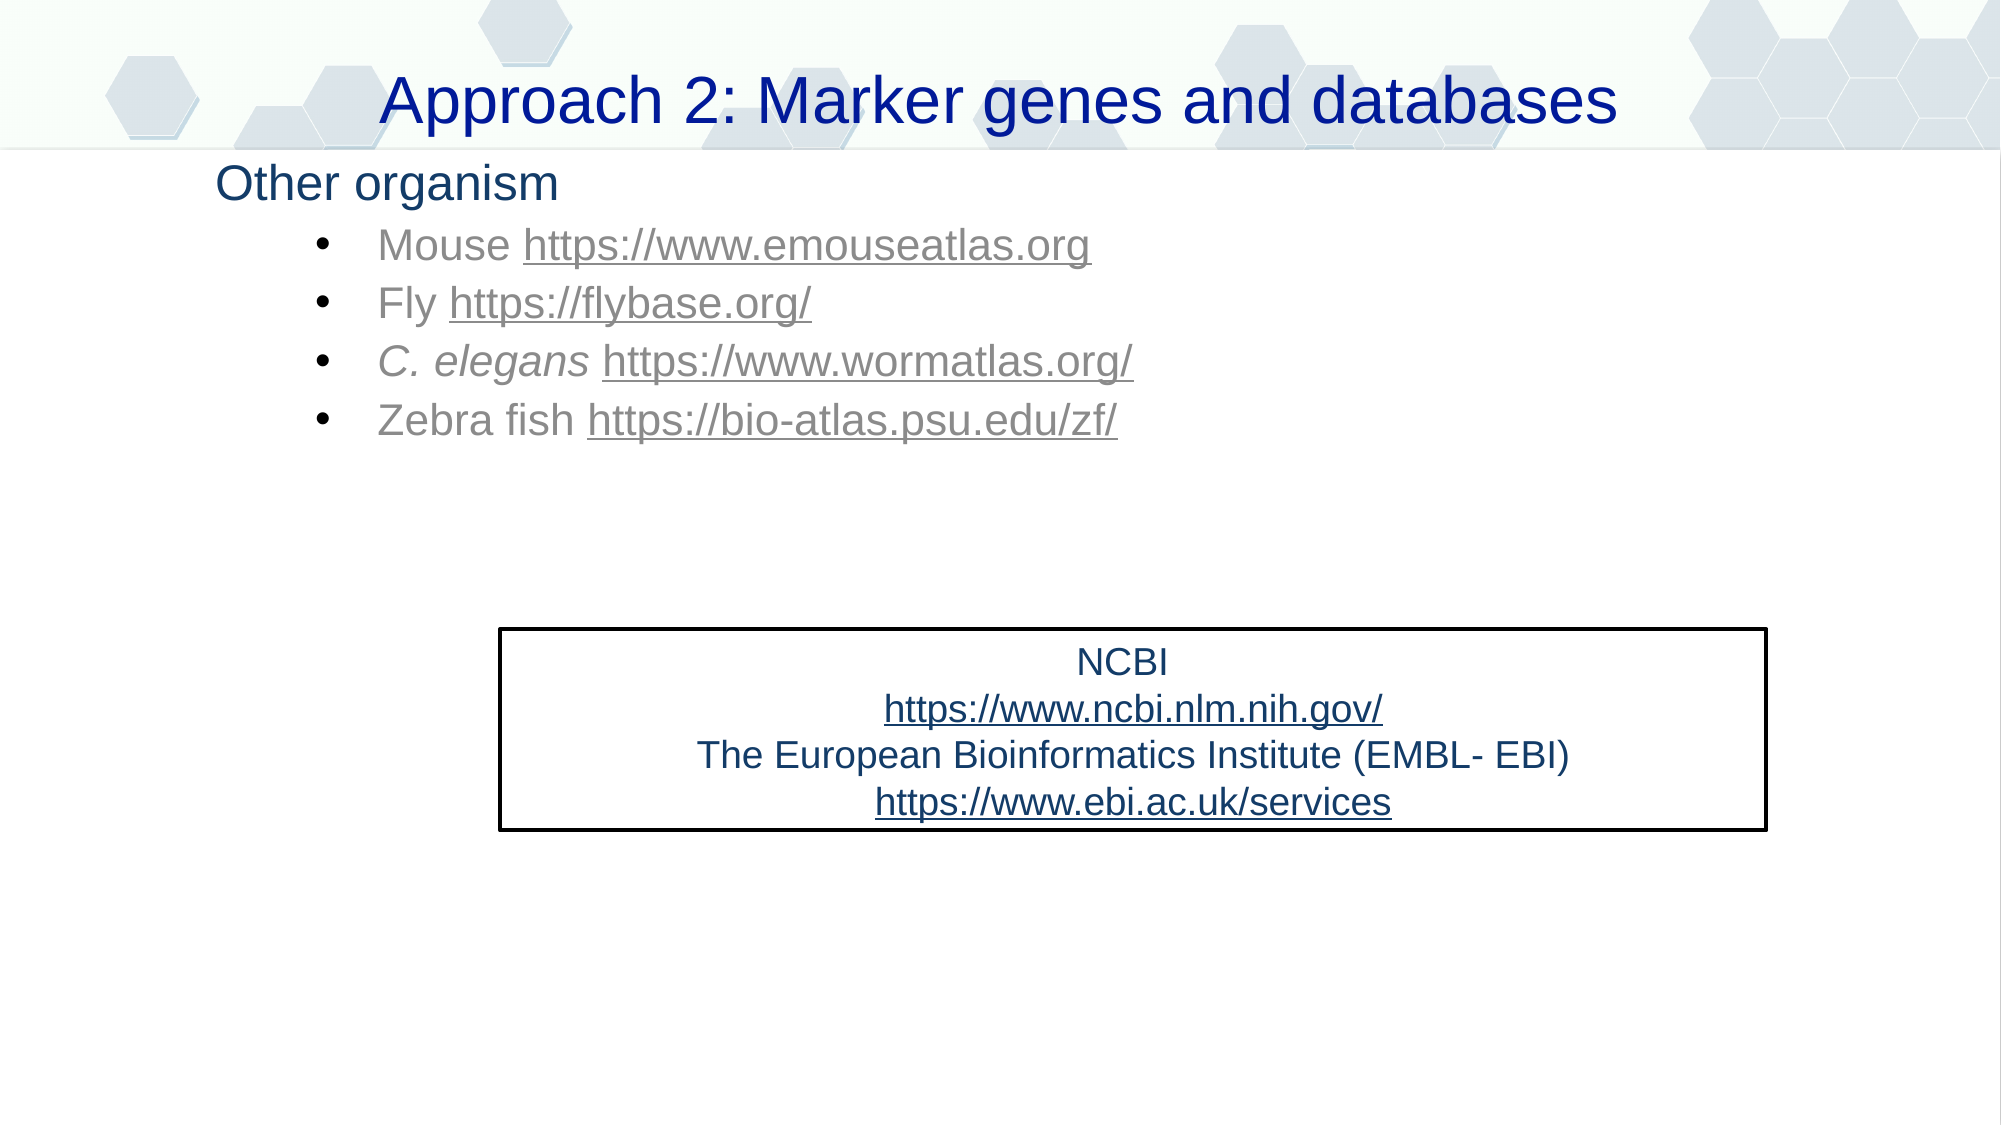

Approach 2: Marker genes and databases
Other organism
Mouse https://www.emouseatlas.org
Fly https://flybase.org/
C. elegans https://www.wormatlas.org/
Zebra fish https://bio-atlas.psu.edu/zf/

NCBI
https://www.ncbi.nlm.nih.gov/
The European Bioinformatics Institute (EMBL- EBI)
https://www.ebi.ac.uk/services